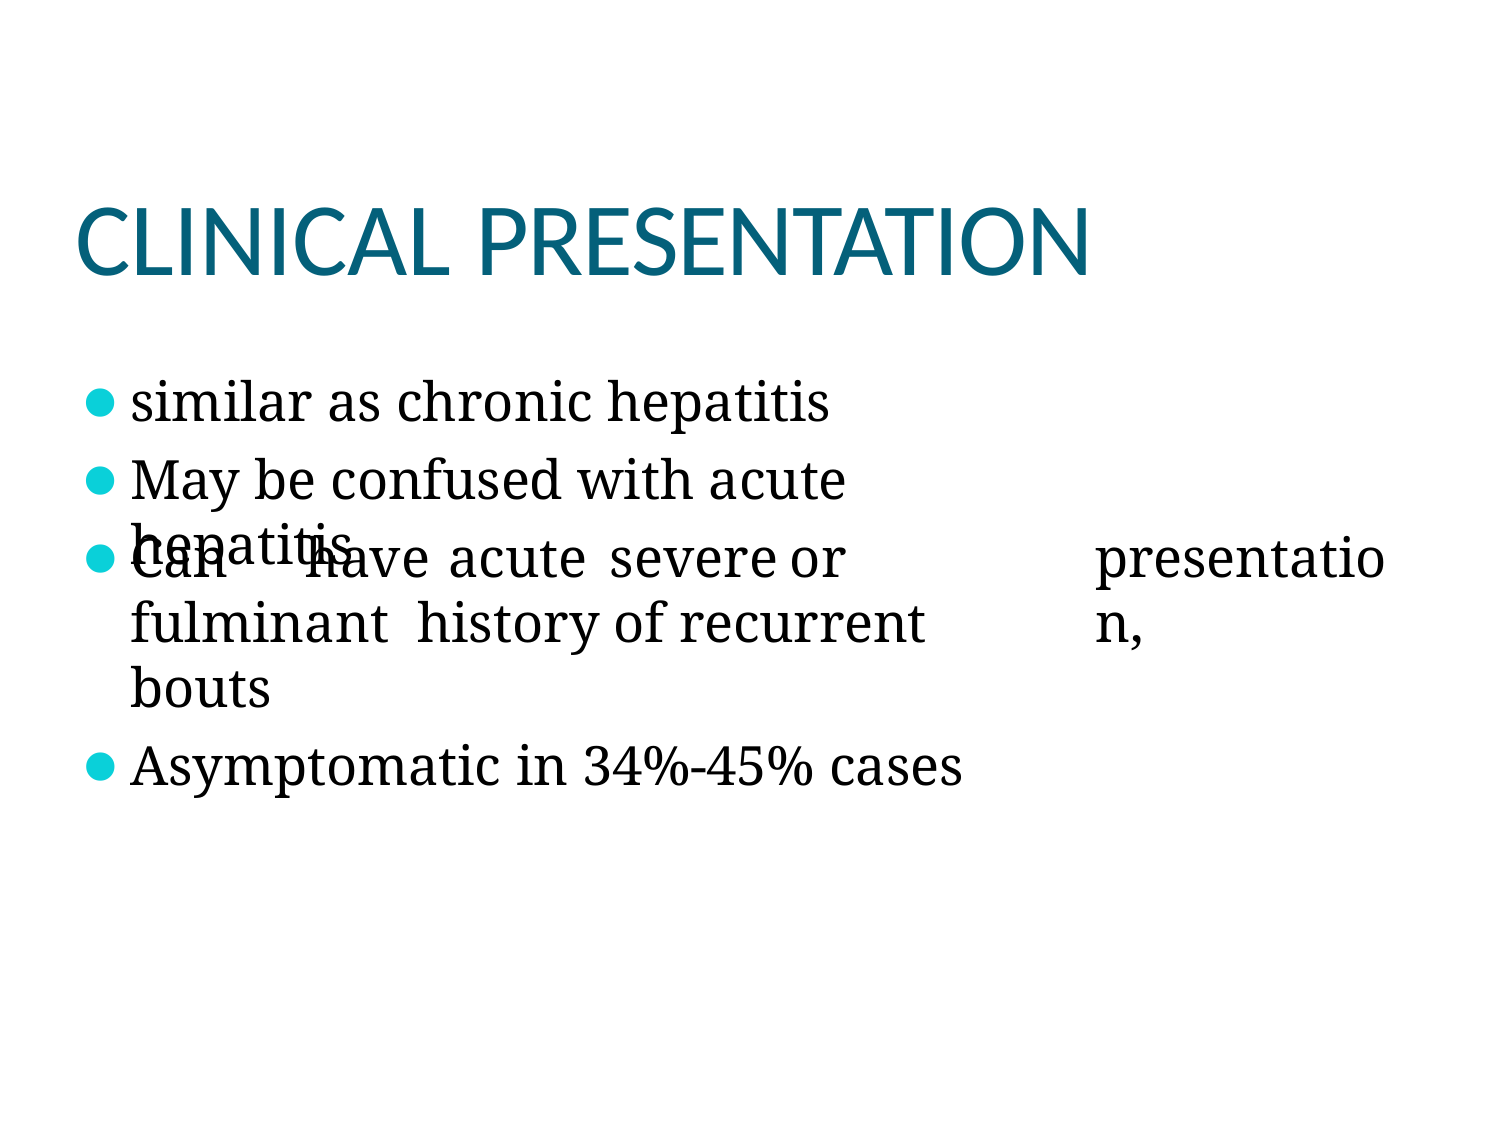

# CLINICAL PRESENTATION
similar as chronic hepatitis
May be confused with acute hepatitis
Can	have	acute	severe	or	fulminant  history of recurrent bouts
Asymptomatic in 34%-45% cases
presentation,